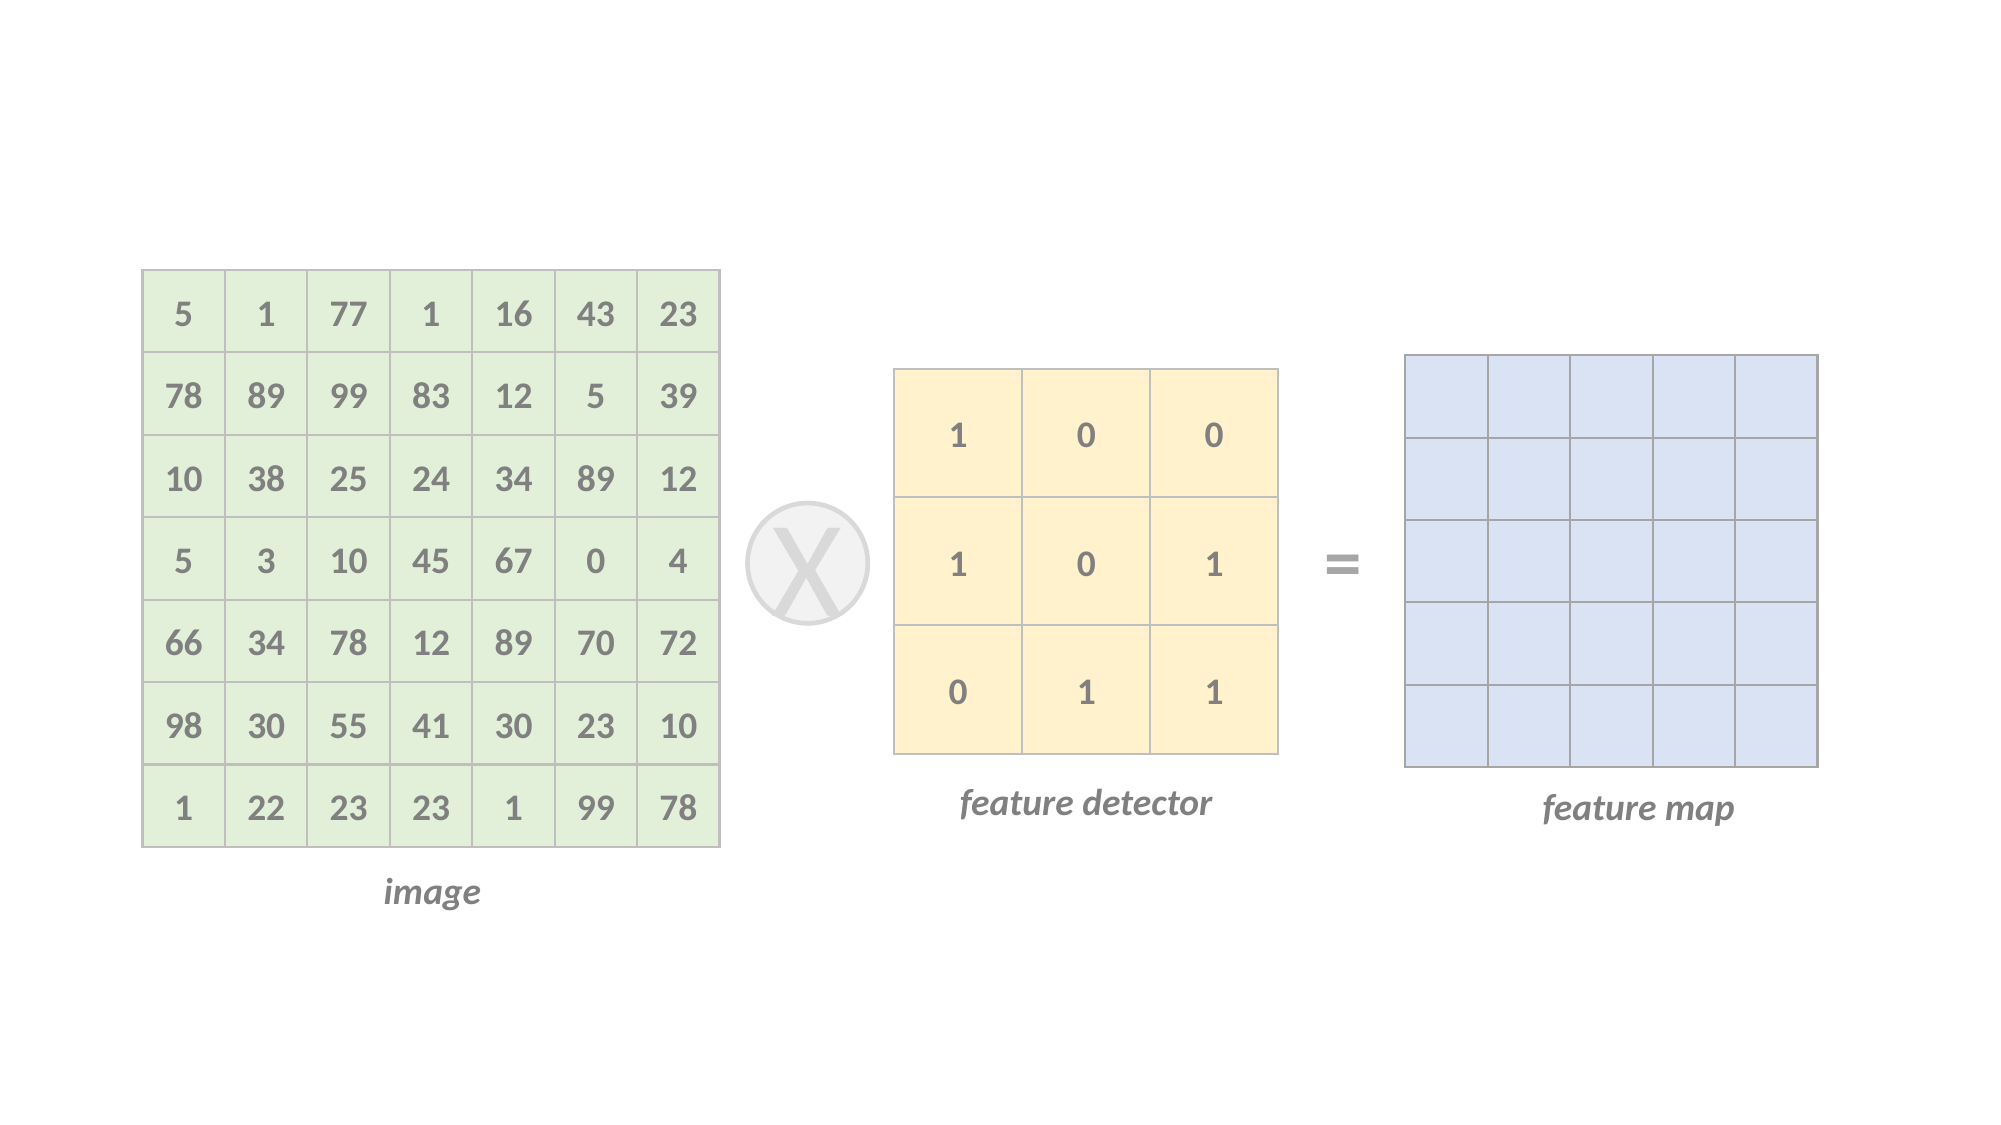

16
23
1
43
5
1
77
12
39
83
5
78
89
99

1
0
0
34
12
24
89
10
38
25

X

1
0
1
=
67
4
45
0
5
3
10

89
72
12
70
66
34
78

0
1
1
30
10
41
23
98
30
55

1
78
23
99
1
22
23
feature detector
feature map
image